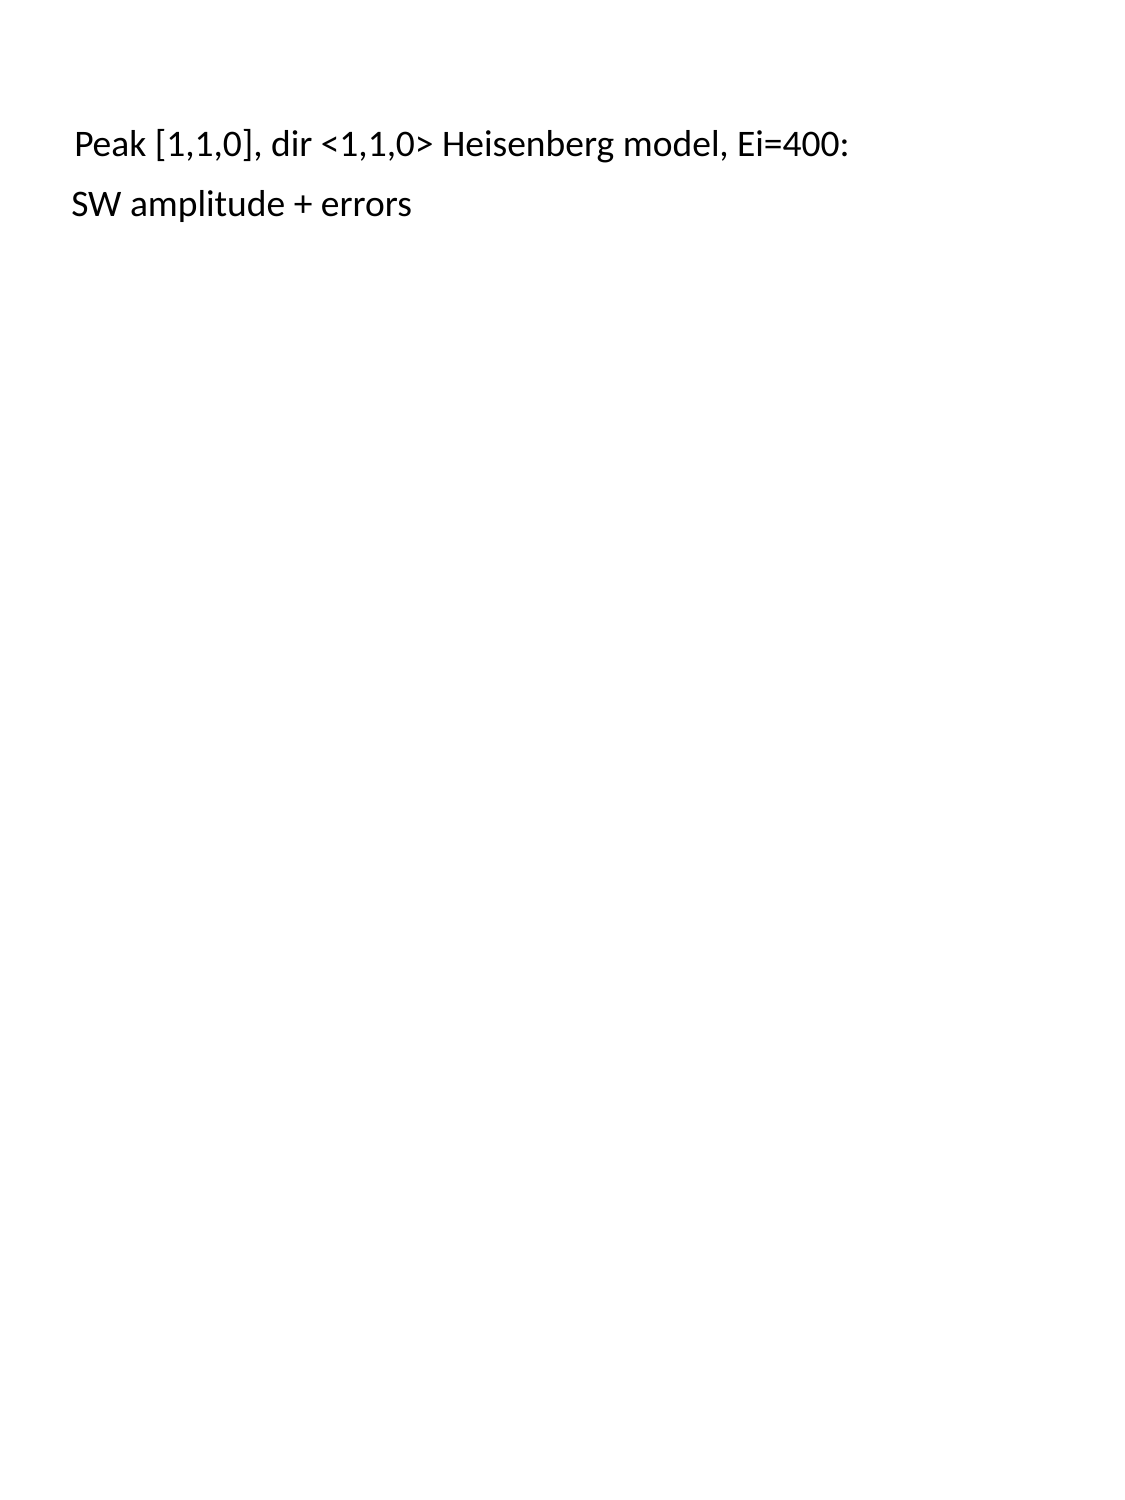

Peak [1,1,0], dir <1,1,0> Heisenberg model, Ei=400:
SW amplitude + errors